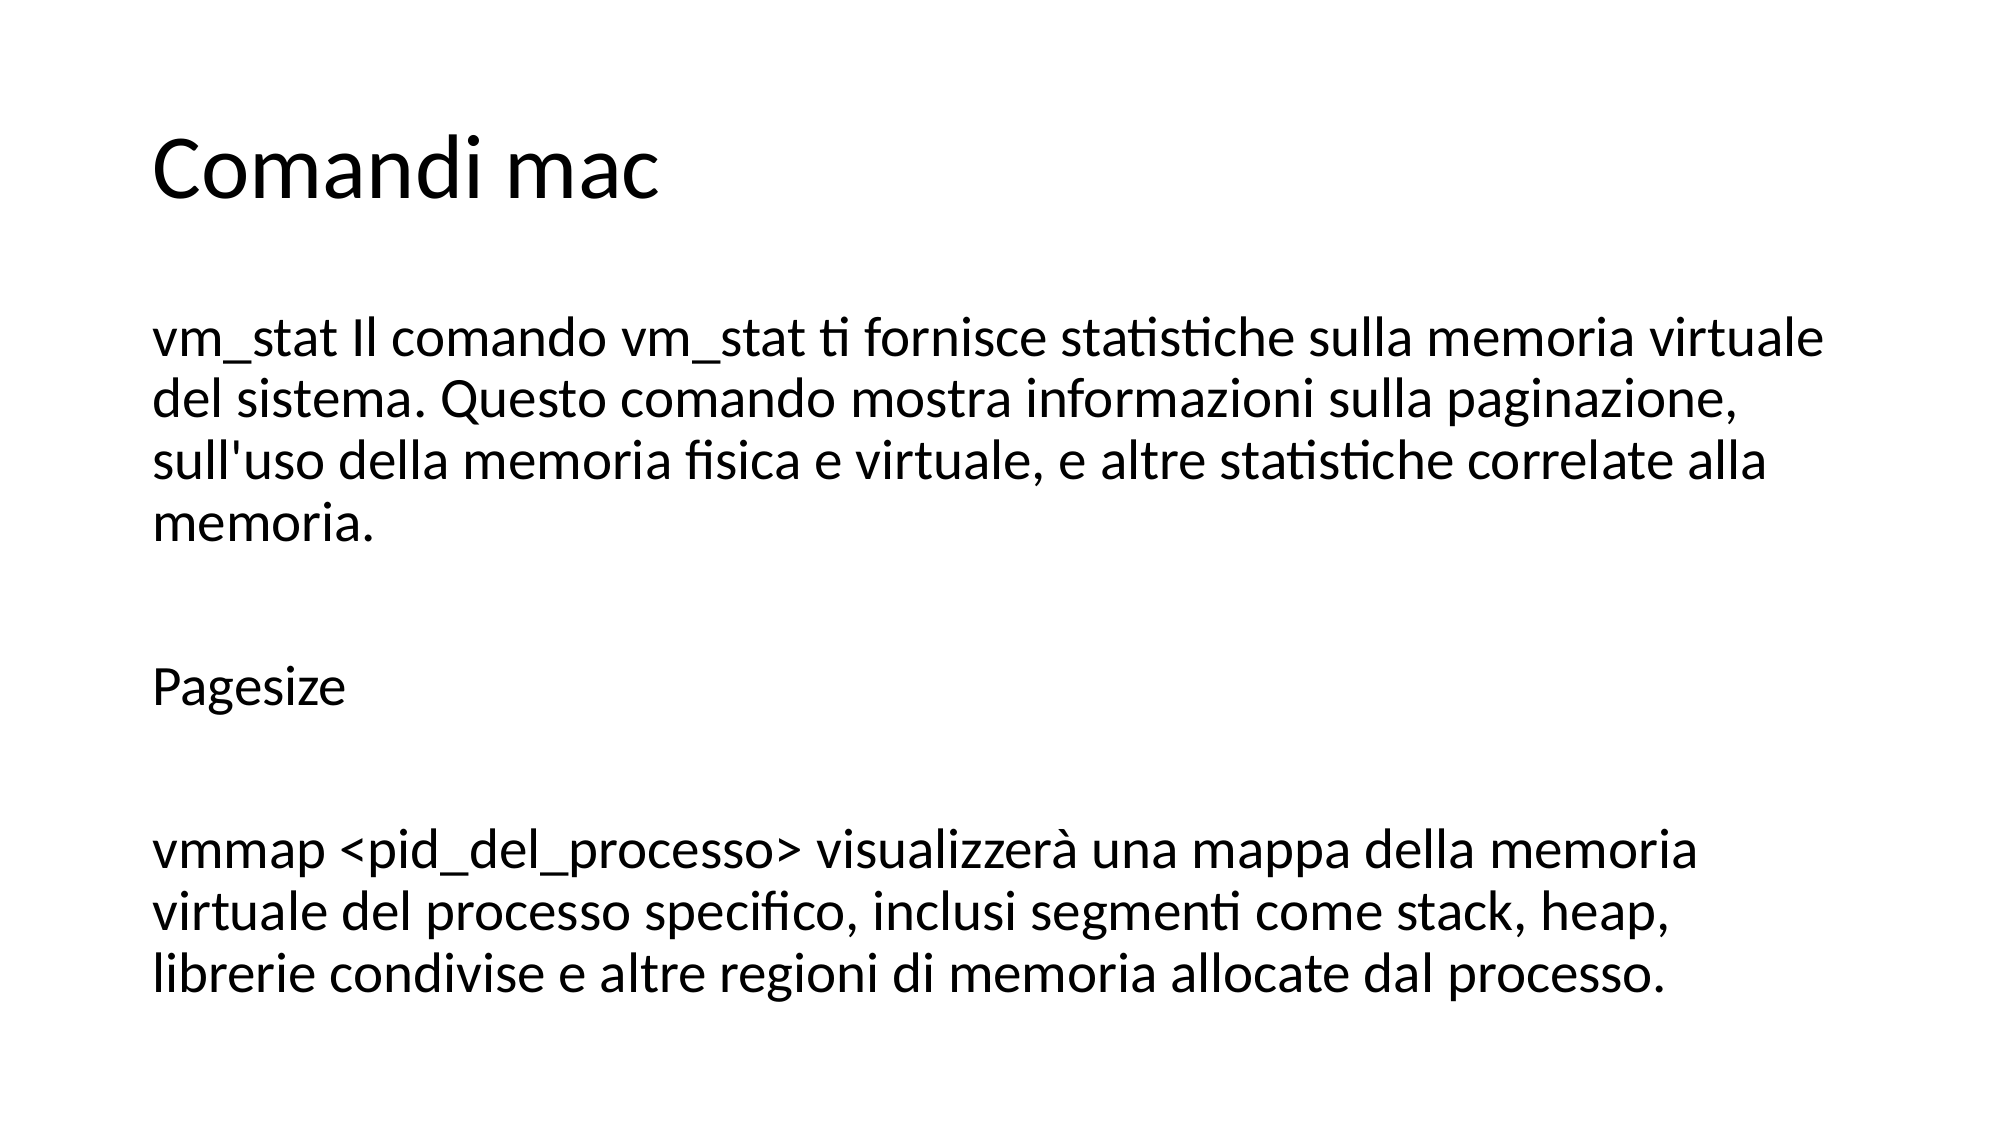

# Comandi mac
vm_stat Il comando vm_stat ti fornisce statistiche sulla memoria virtuale del sistema. Questo comando mostra informazioni sulla paginazione, sull'uso della memoria fisica e virtuale, e altre statistiche correlate alla memoria.

Pagesize

vmmap <pid_del_processo> visualizzerà una mappa della memoria virtuale del processo specifico, inclusi segmenti come stack, heap, librerie condivise e altre regioni di memoria allocate dal processo.